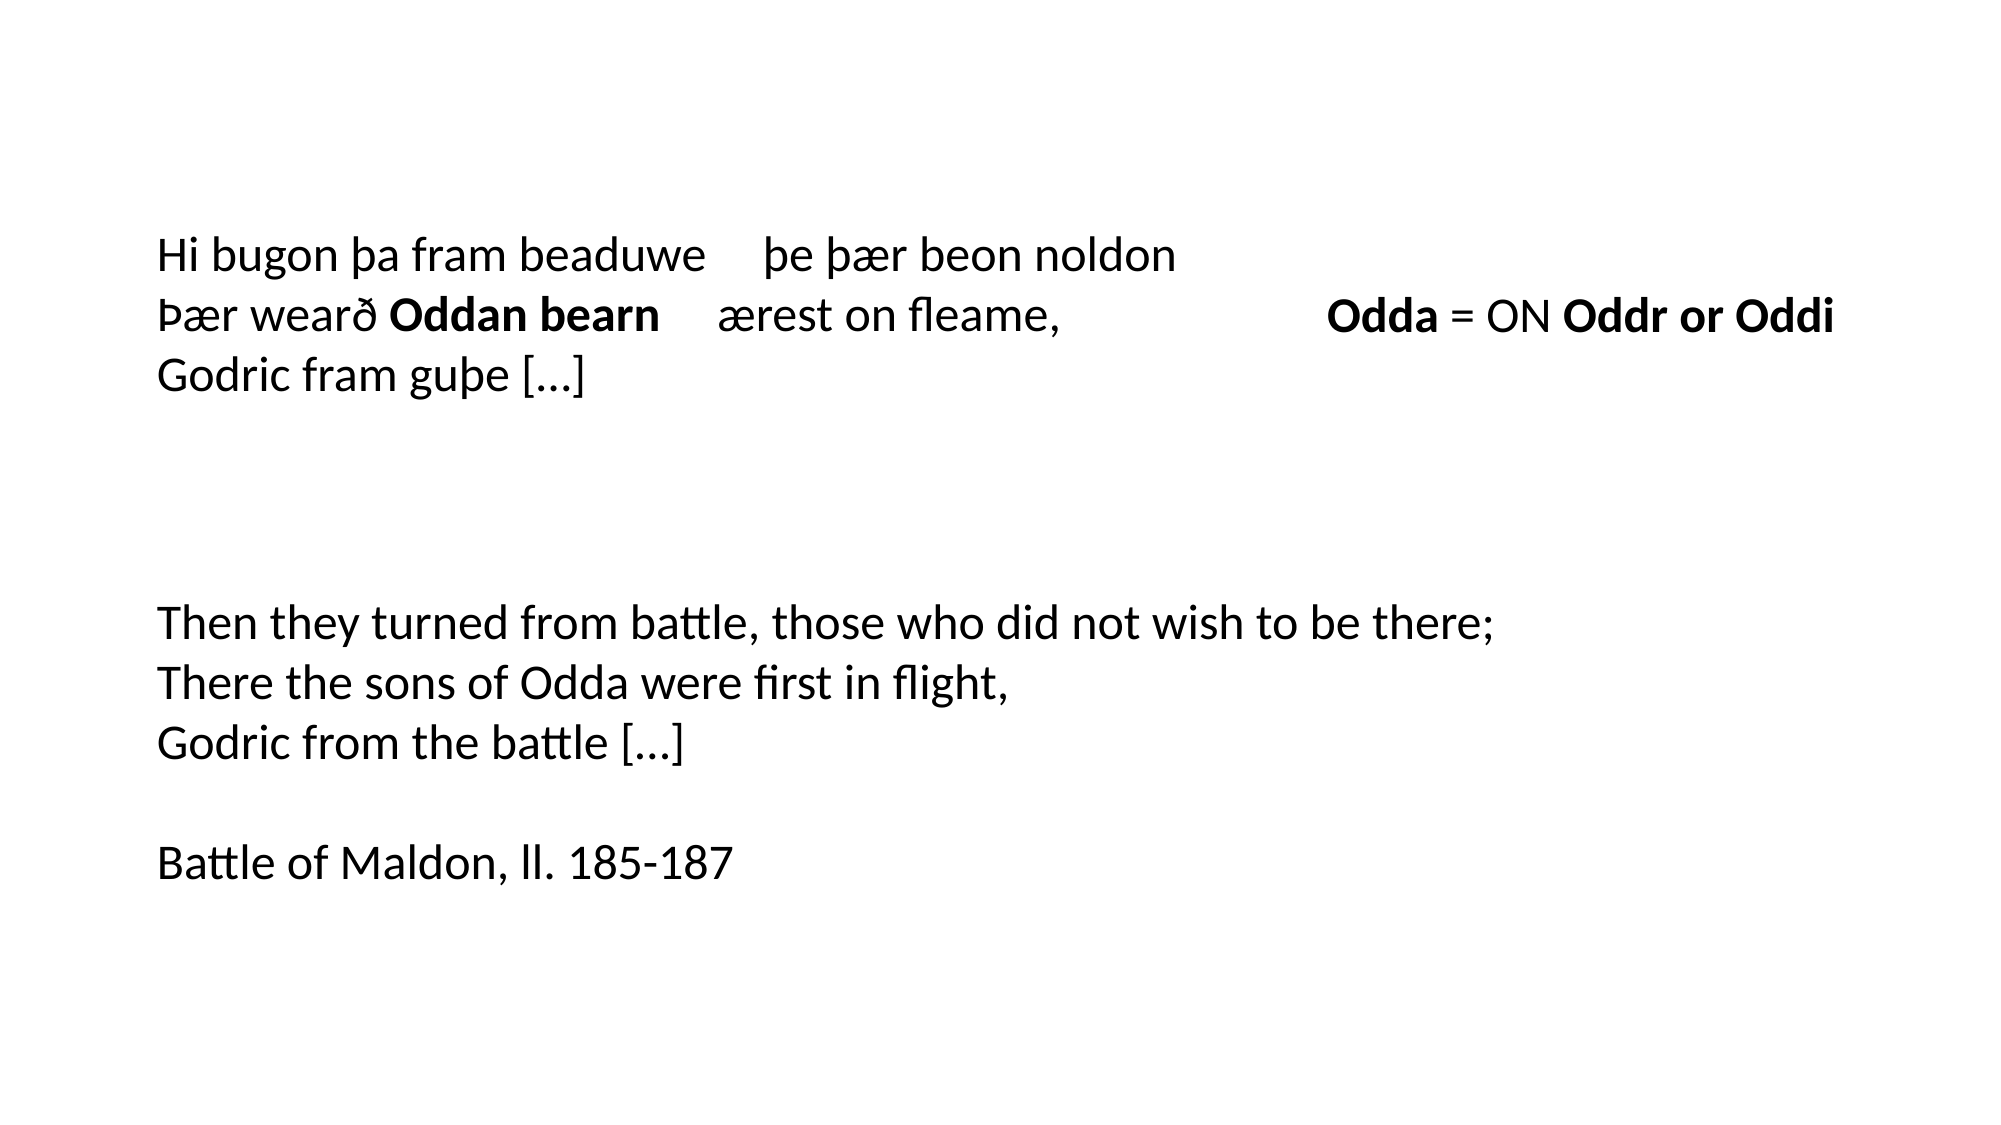

Hi bugon þa fram beaduwe     þe þær beon noldon
Þær wearð Oddan bearn     ærest on fleame,
Godric fram guþe […]
Odda = ON Oddr or Oddi
Then they turned from battle, those who did not wish to be there;
There the sons of Odda were first in flight,
Godric from the battle […]

Battle of Maldon, ll. 185-187